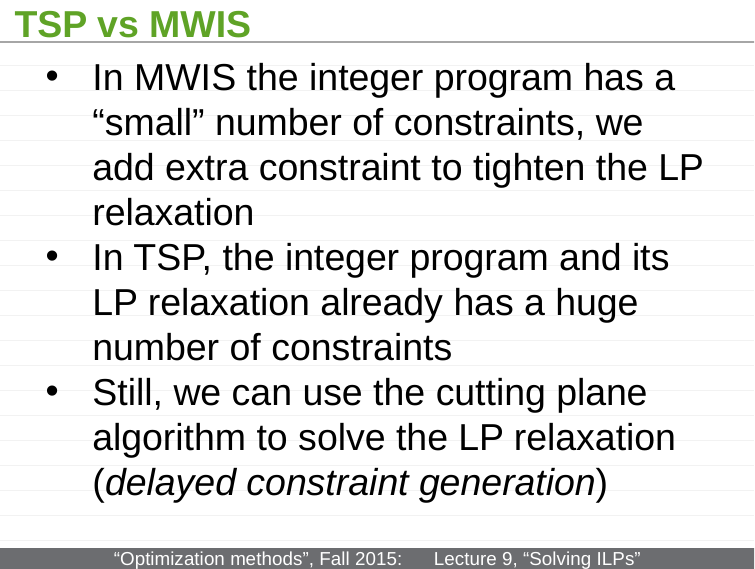

# TSP vs MWIS
In MWIS the integer program has a “small” number of constraints, we add extra constraint to tighten the LP relaxation
In TSP, the integer program and its LP relaxation already has a huge number of constraints
Still, we can use the cutting plane algorithm to solve the LP relaxation (delayed constraint generation)